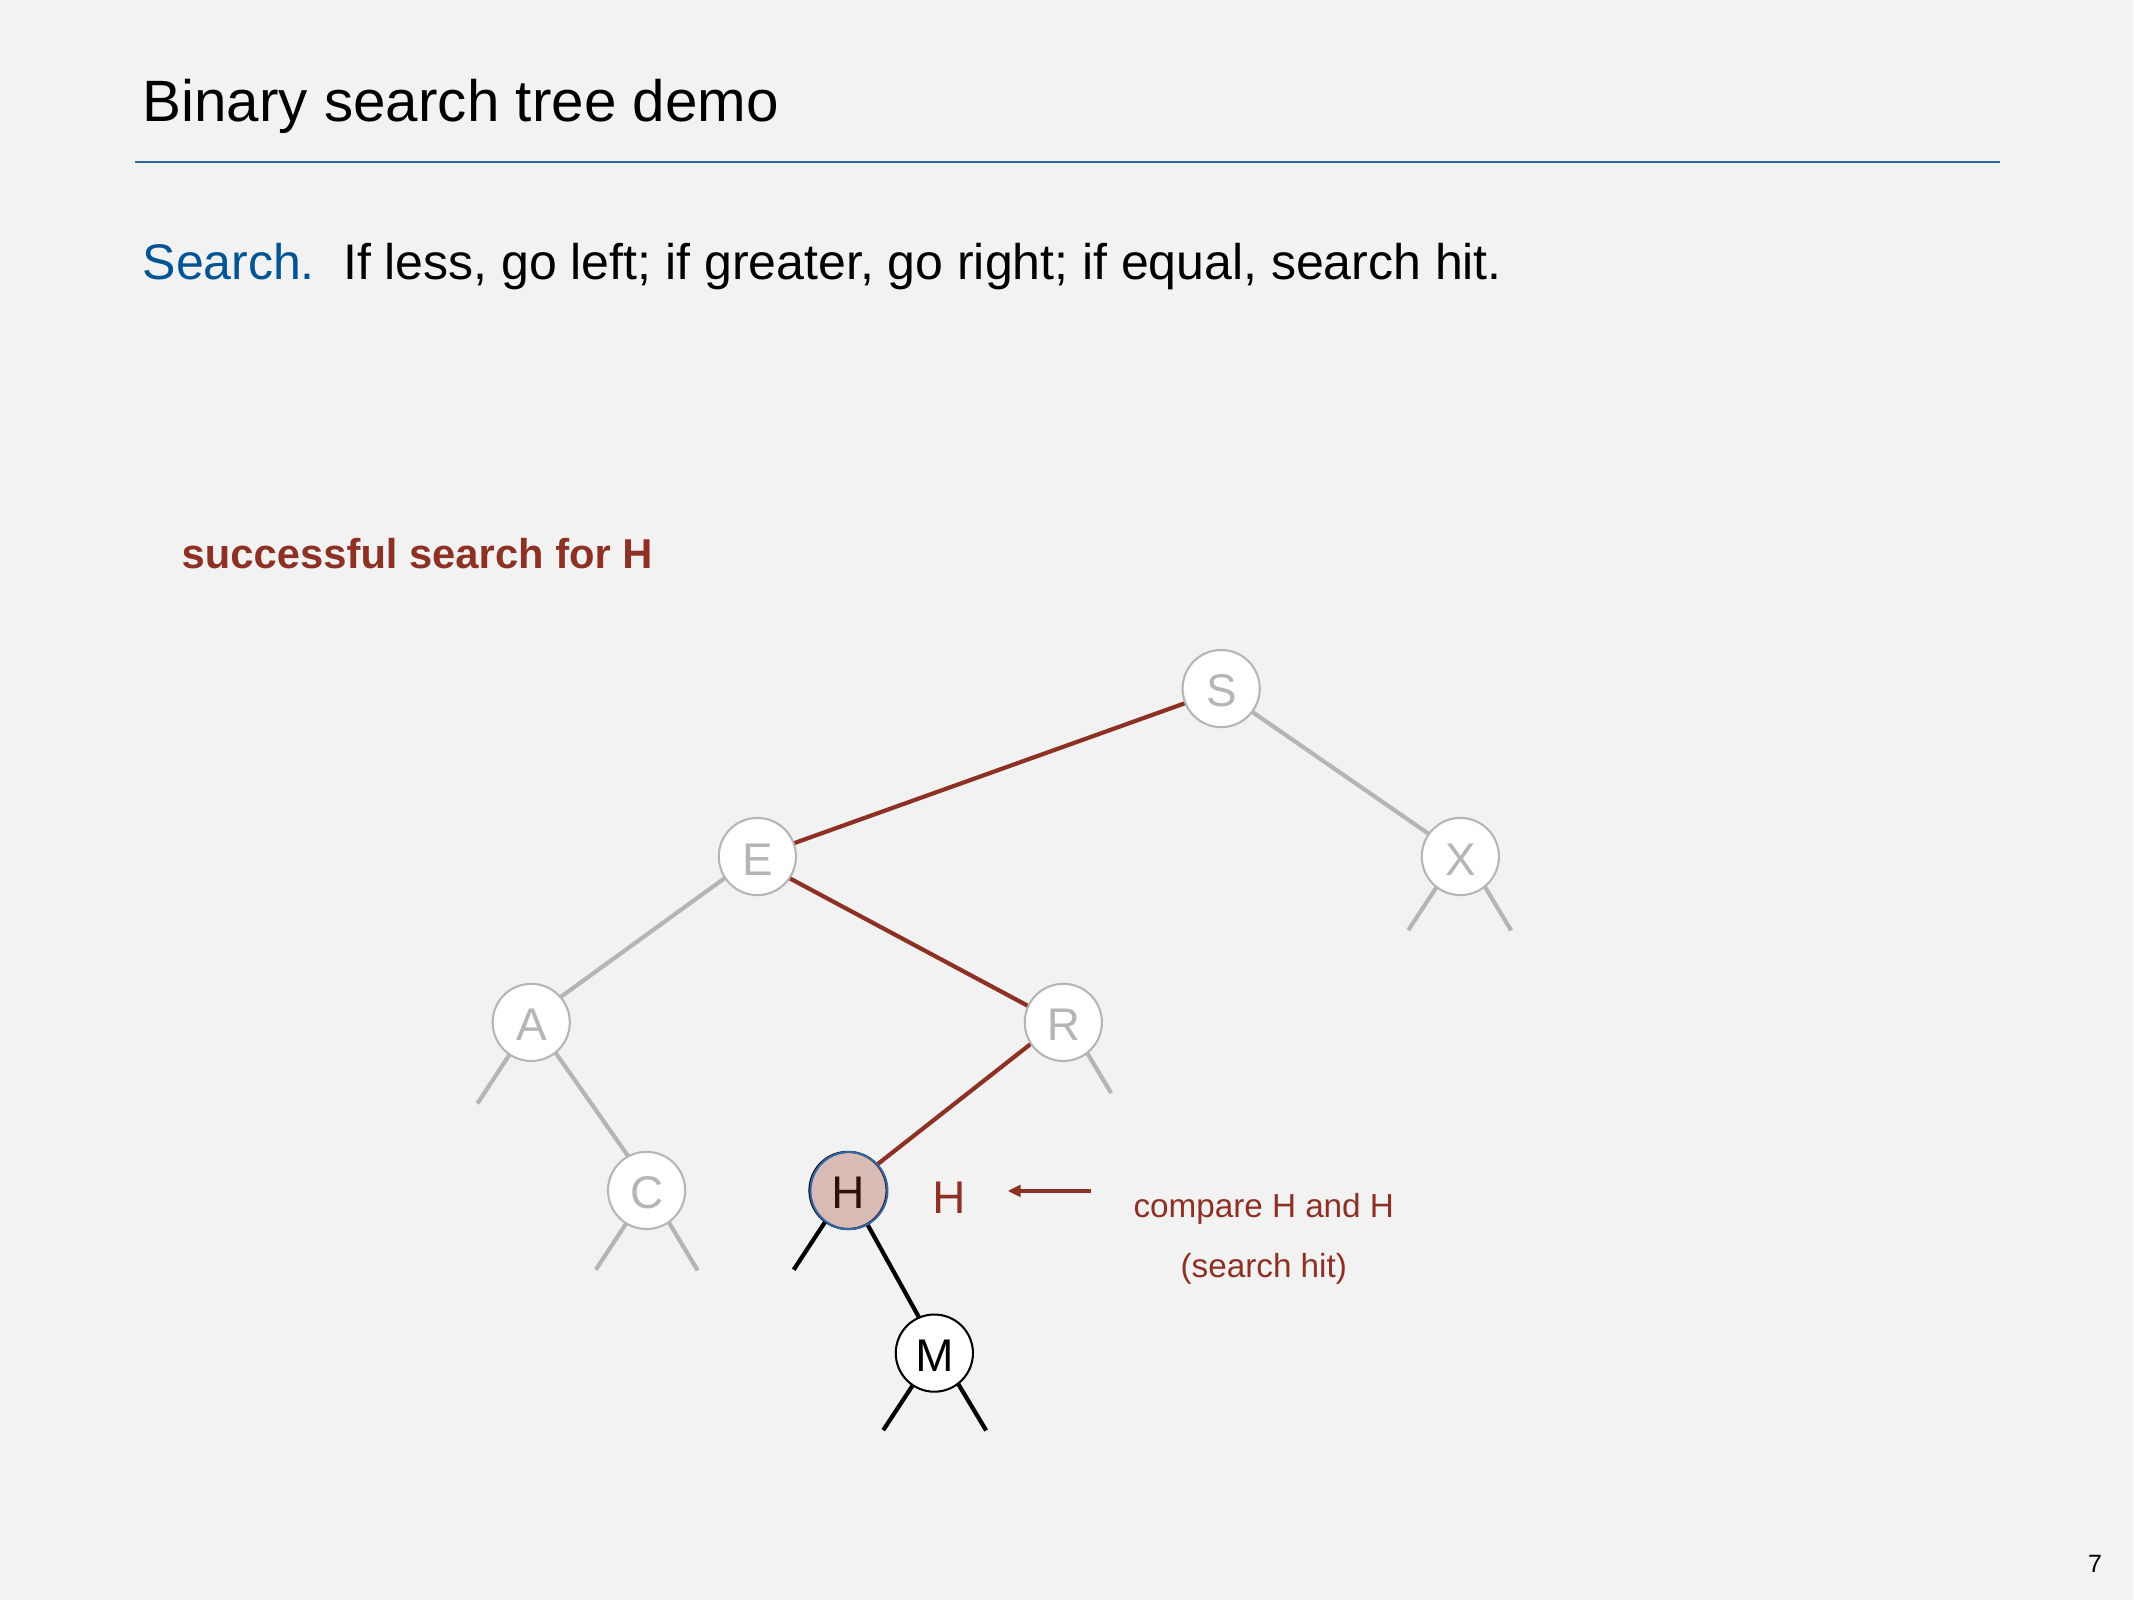

# Binary search tree demo
Search.  If less, go left; if greater, go right; if equal, search hit.
successful search for H
S

E
X

A
R

C
H

M

H
compare H and H
(search hit)

7